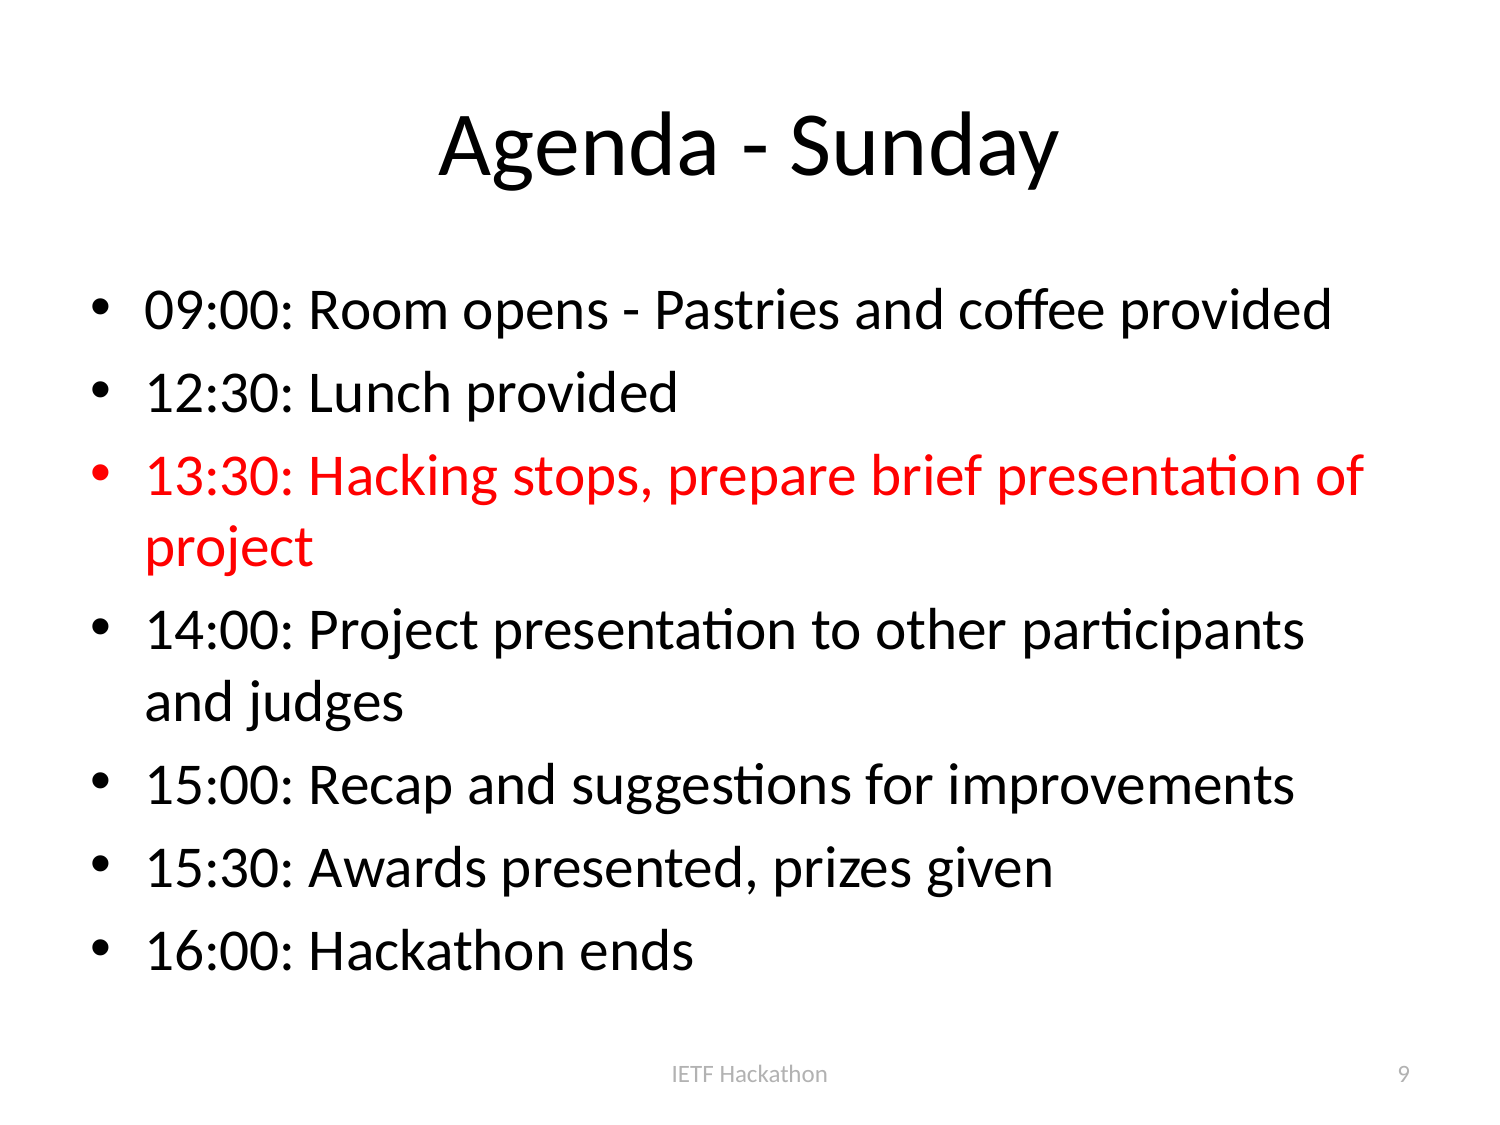

# Agenda - Sunday
09:00: Room opens - Pastries and coffee provided
12:30: Lunch provided
13:30: Hacking stops, prepare brief presentation of project
14:00: Project presentation to other participants and judges
15:00: Recap and suggestions for improvements
15:30: Awards presented, prizes given
16:00: Hackathon ends
IETF Hackathon
9